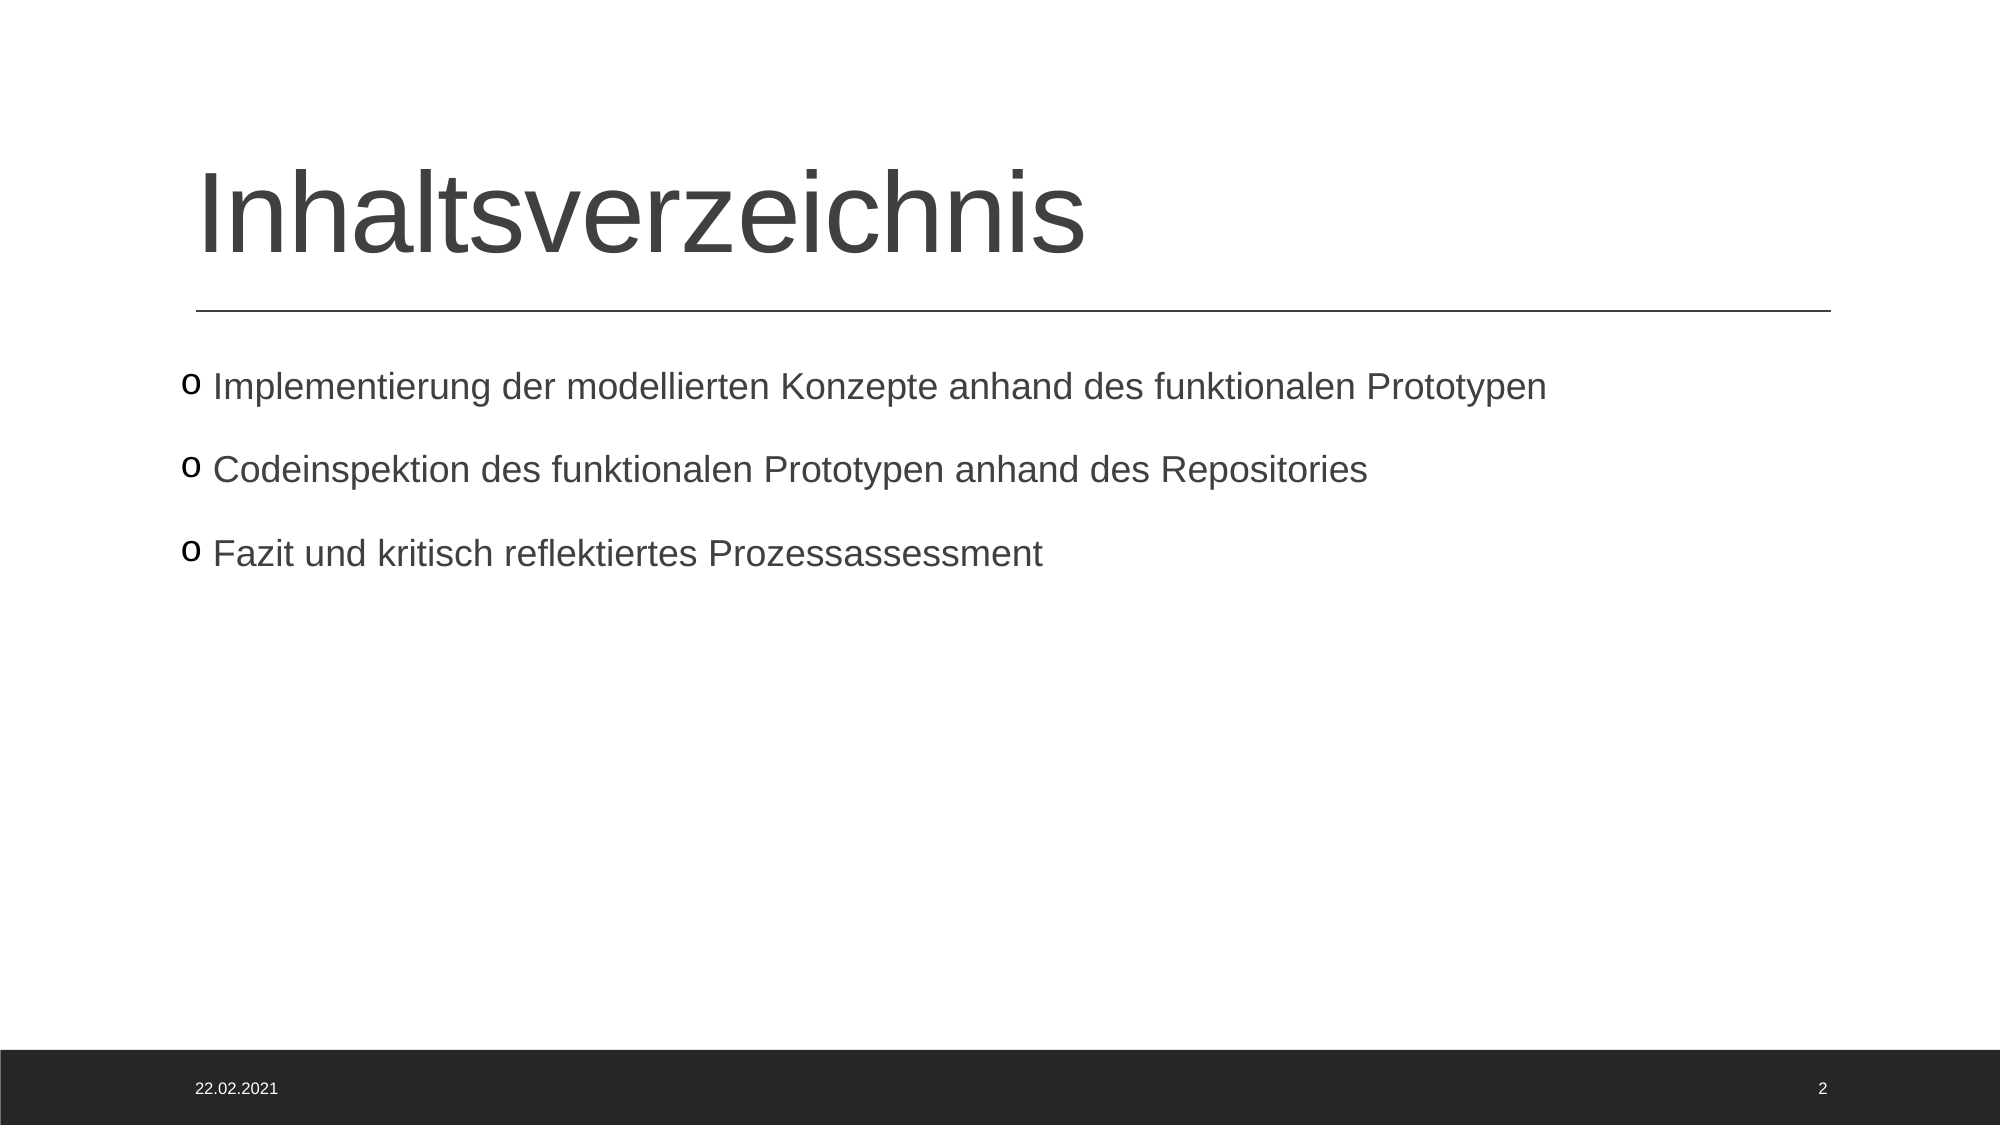

# Inhaltsverzeichnis
 Implementierung der modellierten Konzepte anhand des funktionalen Prototypen
 Codeinspektion des funktionalen Prototypen anhand des Repositories
 Fazit und kritisch reflektiertes Prozessassessment

22.02.2021
2